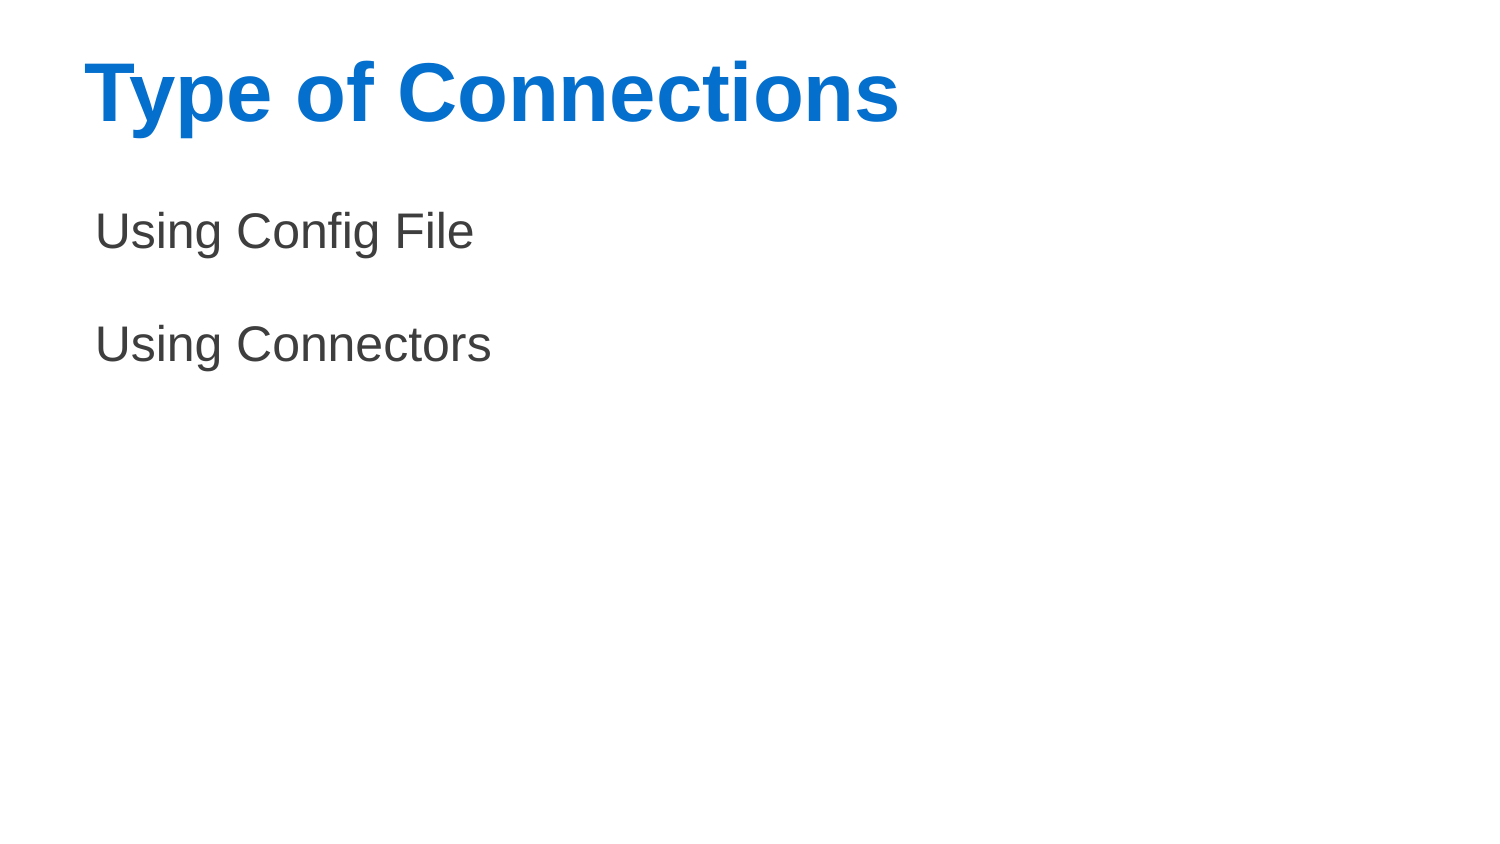

Type of Connections
Using Config File
Using Connectors